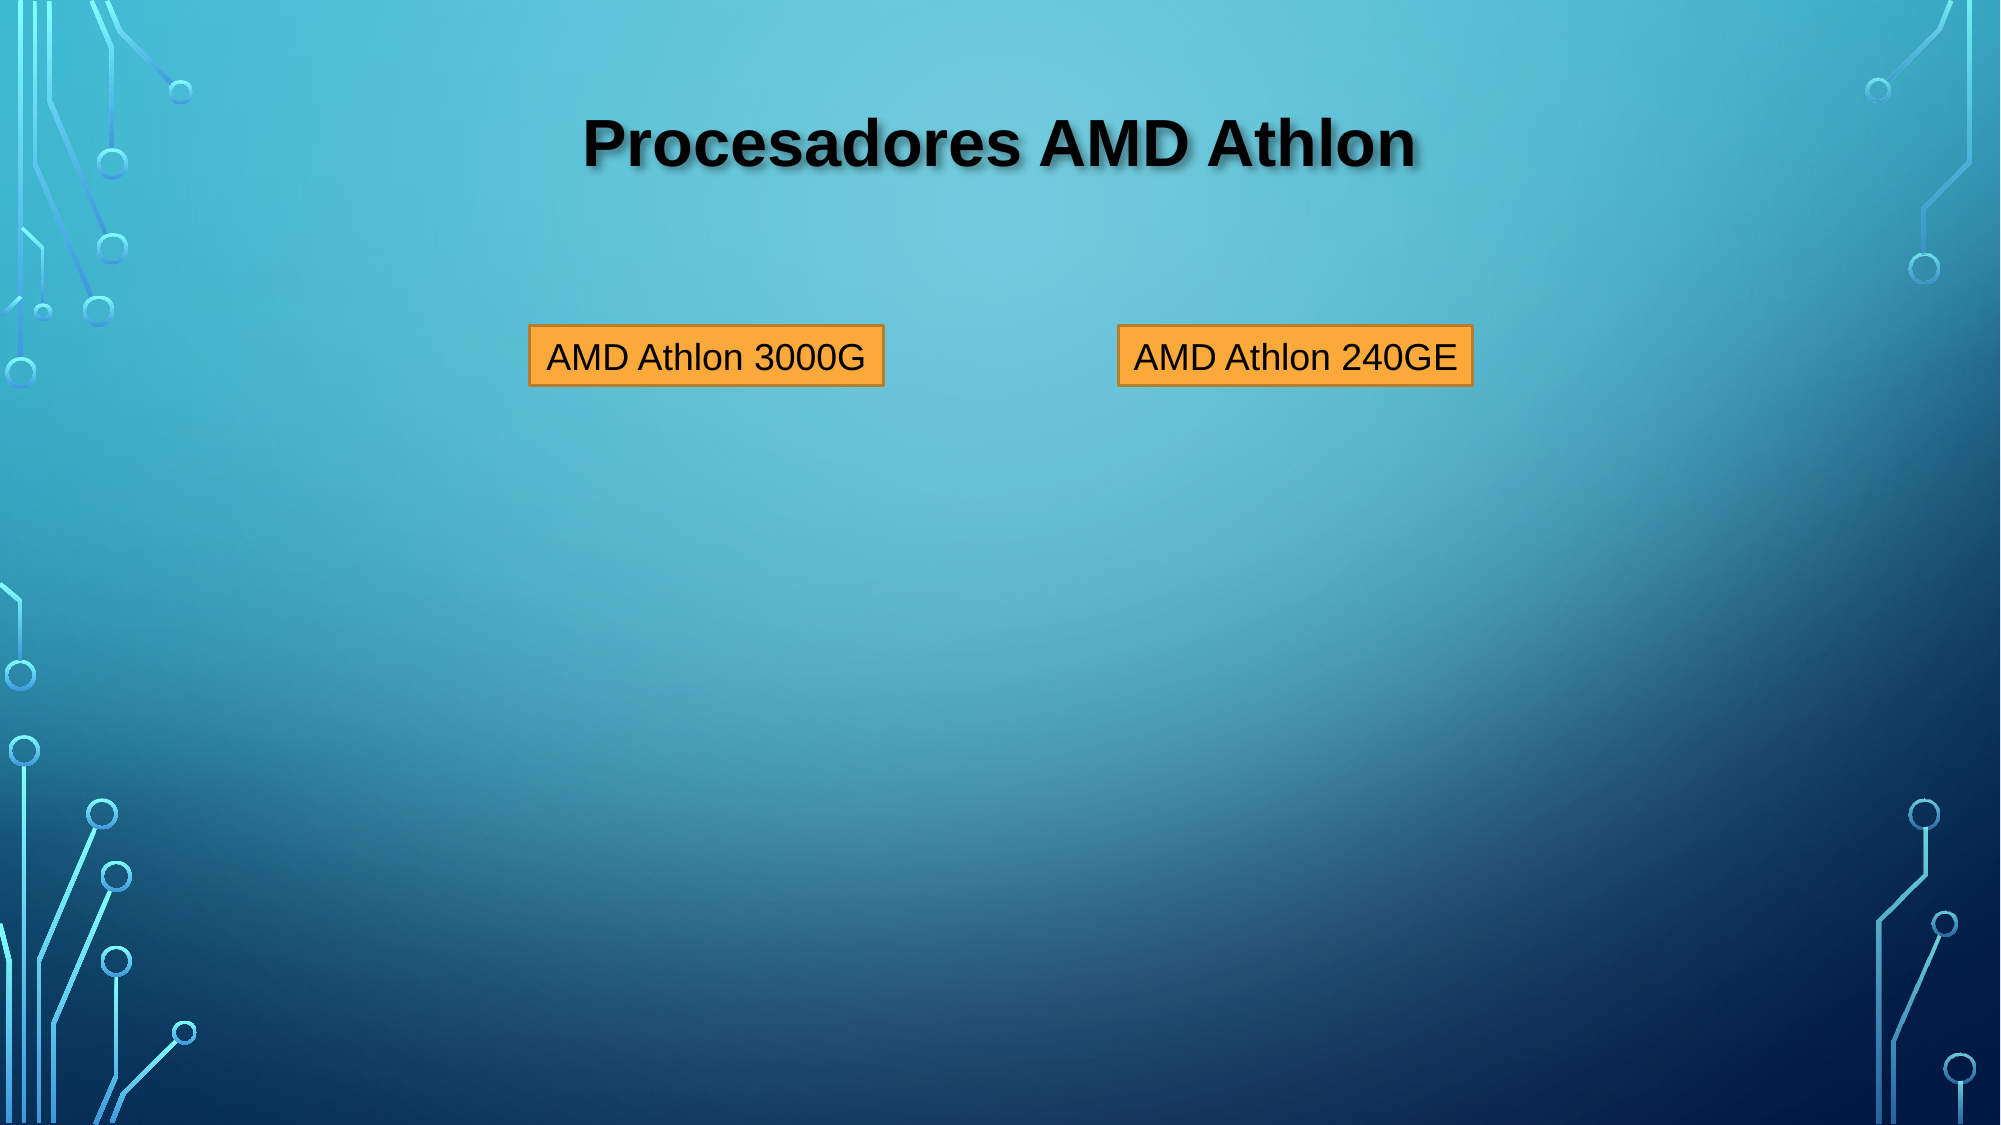

Procesadores AMD Athlon
AMD Athlon 3000G
AMD Athlon 240GE